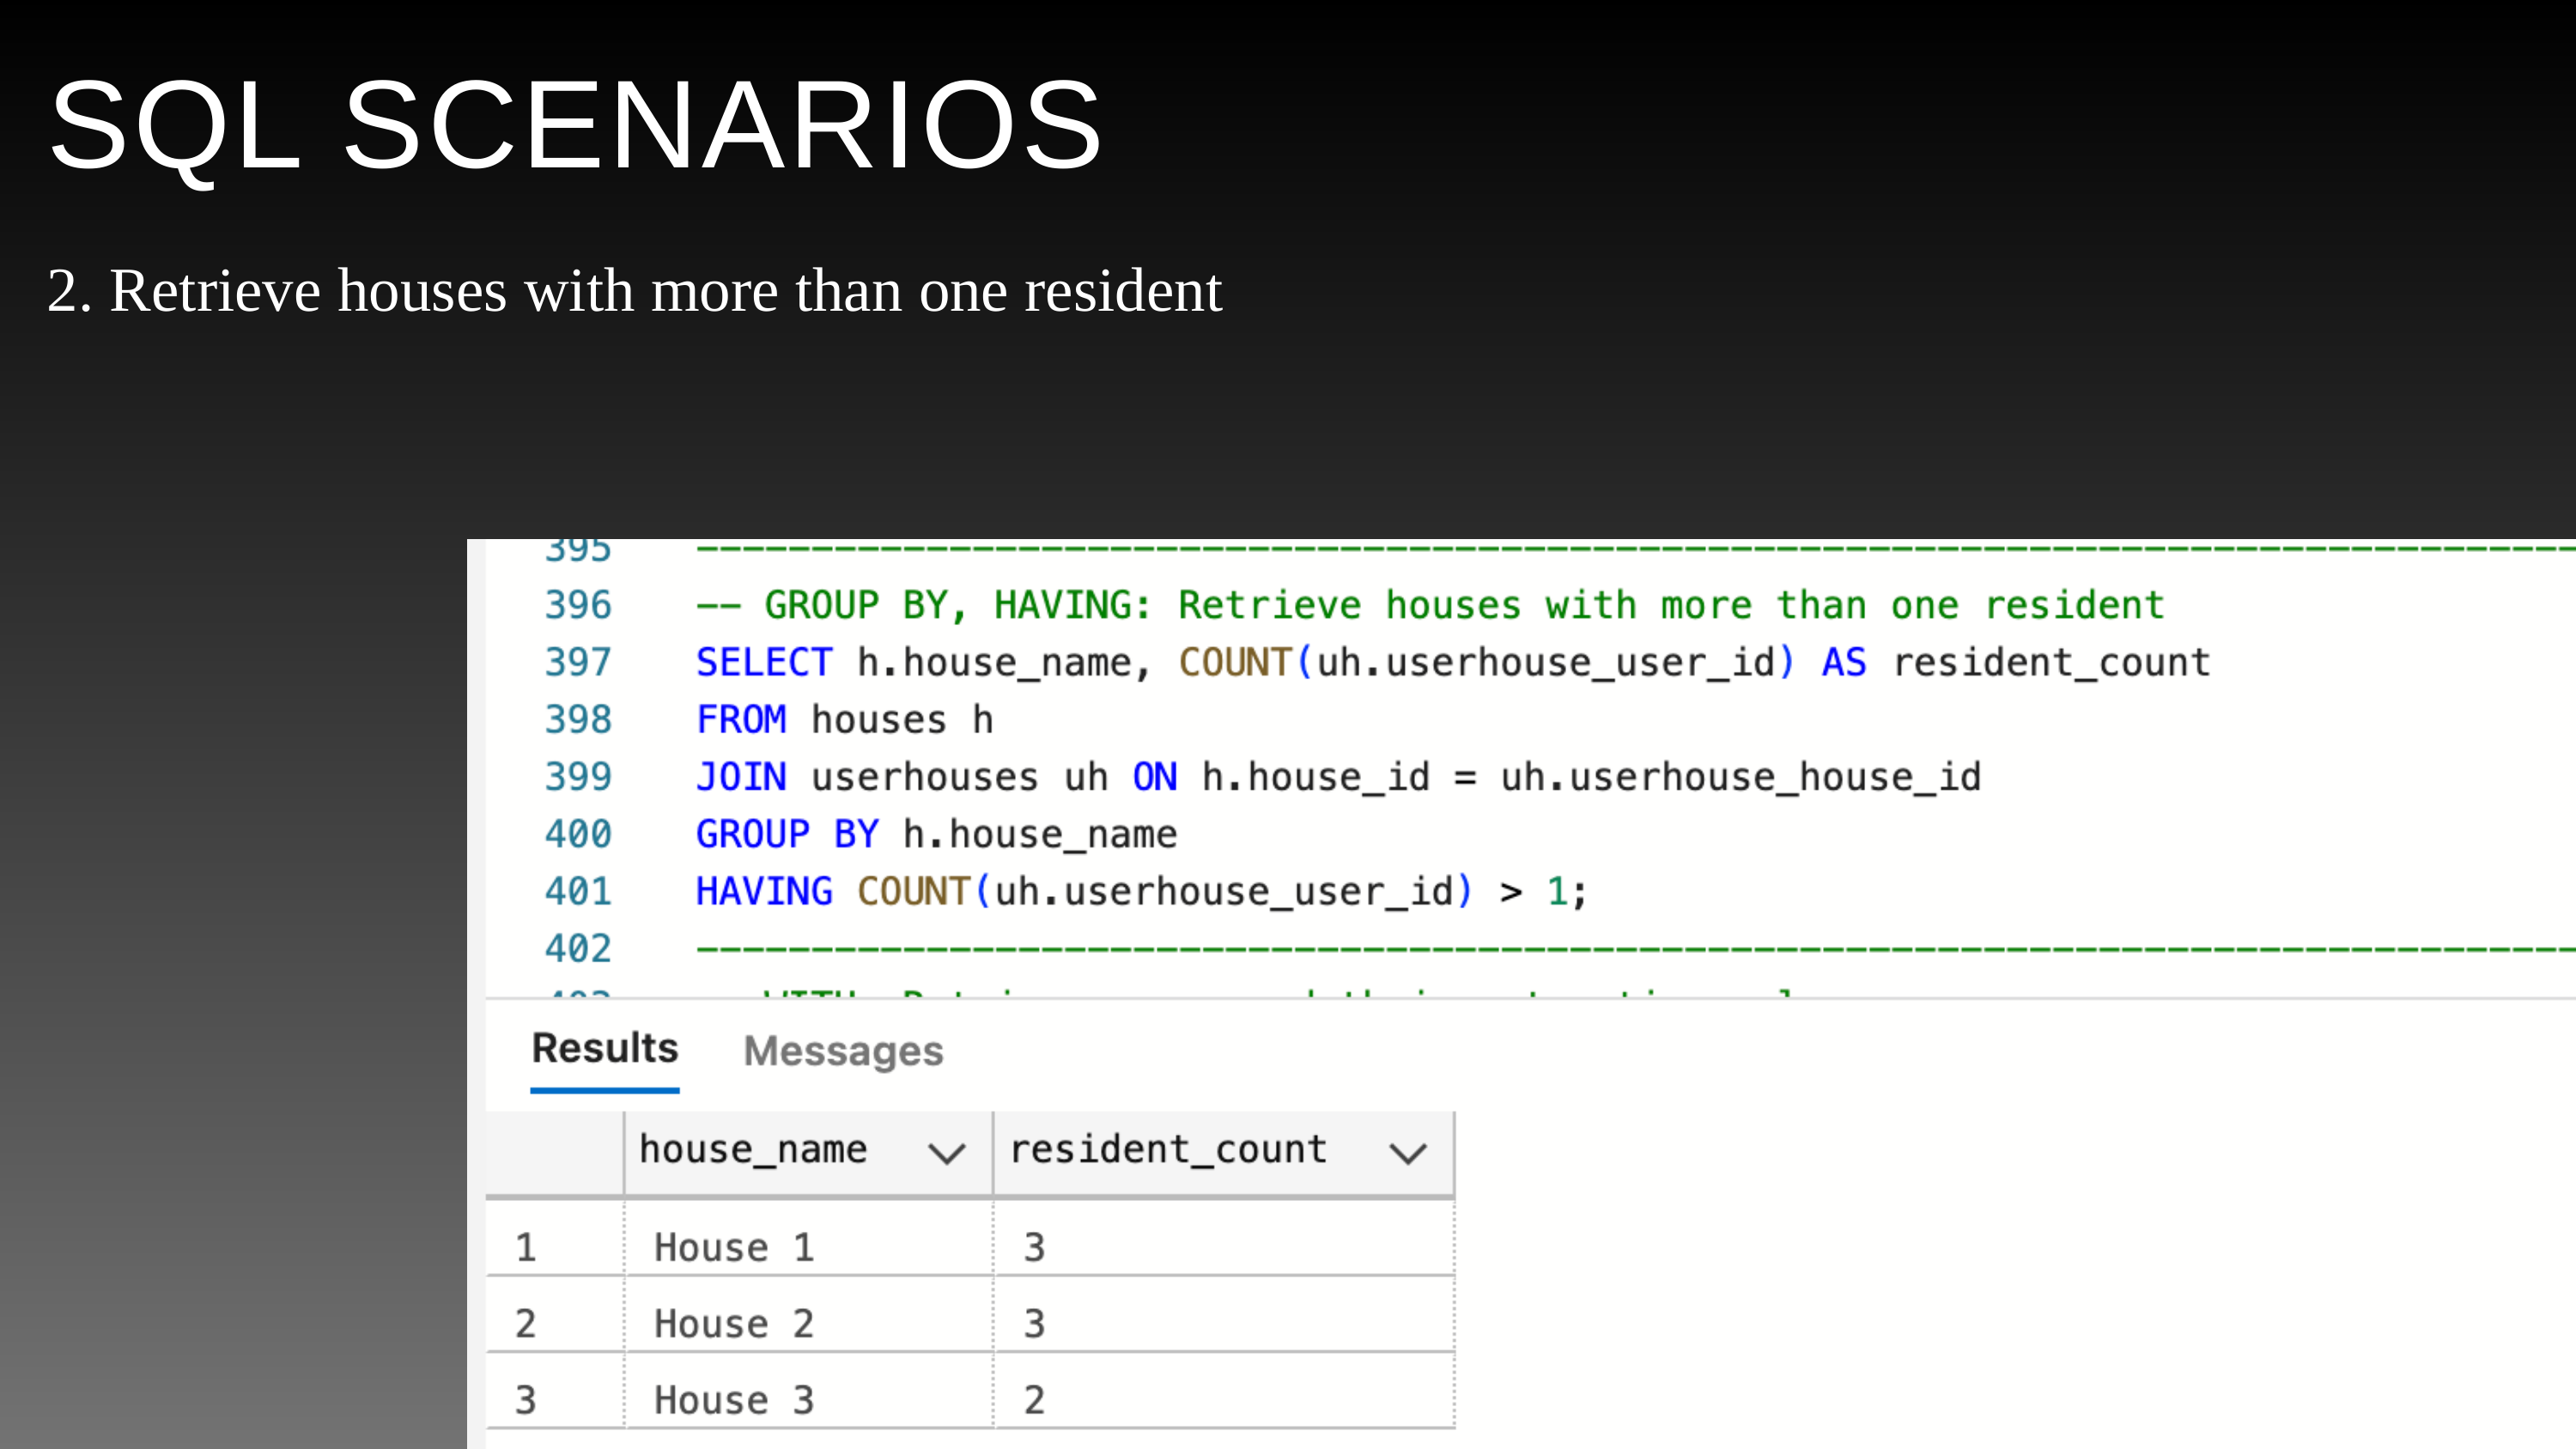

SQL SCENARIOS
2. Retrieve houses with more than one resident